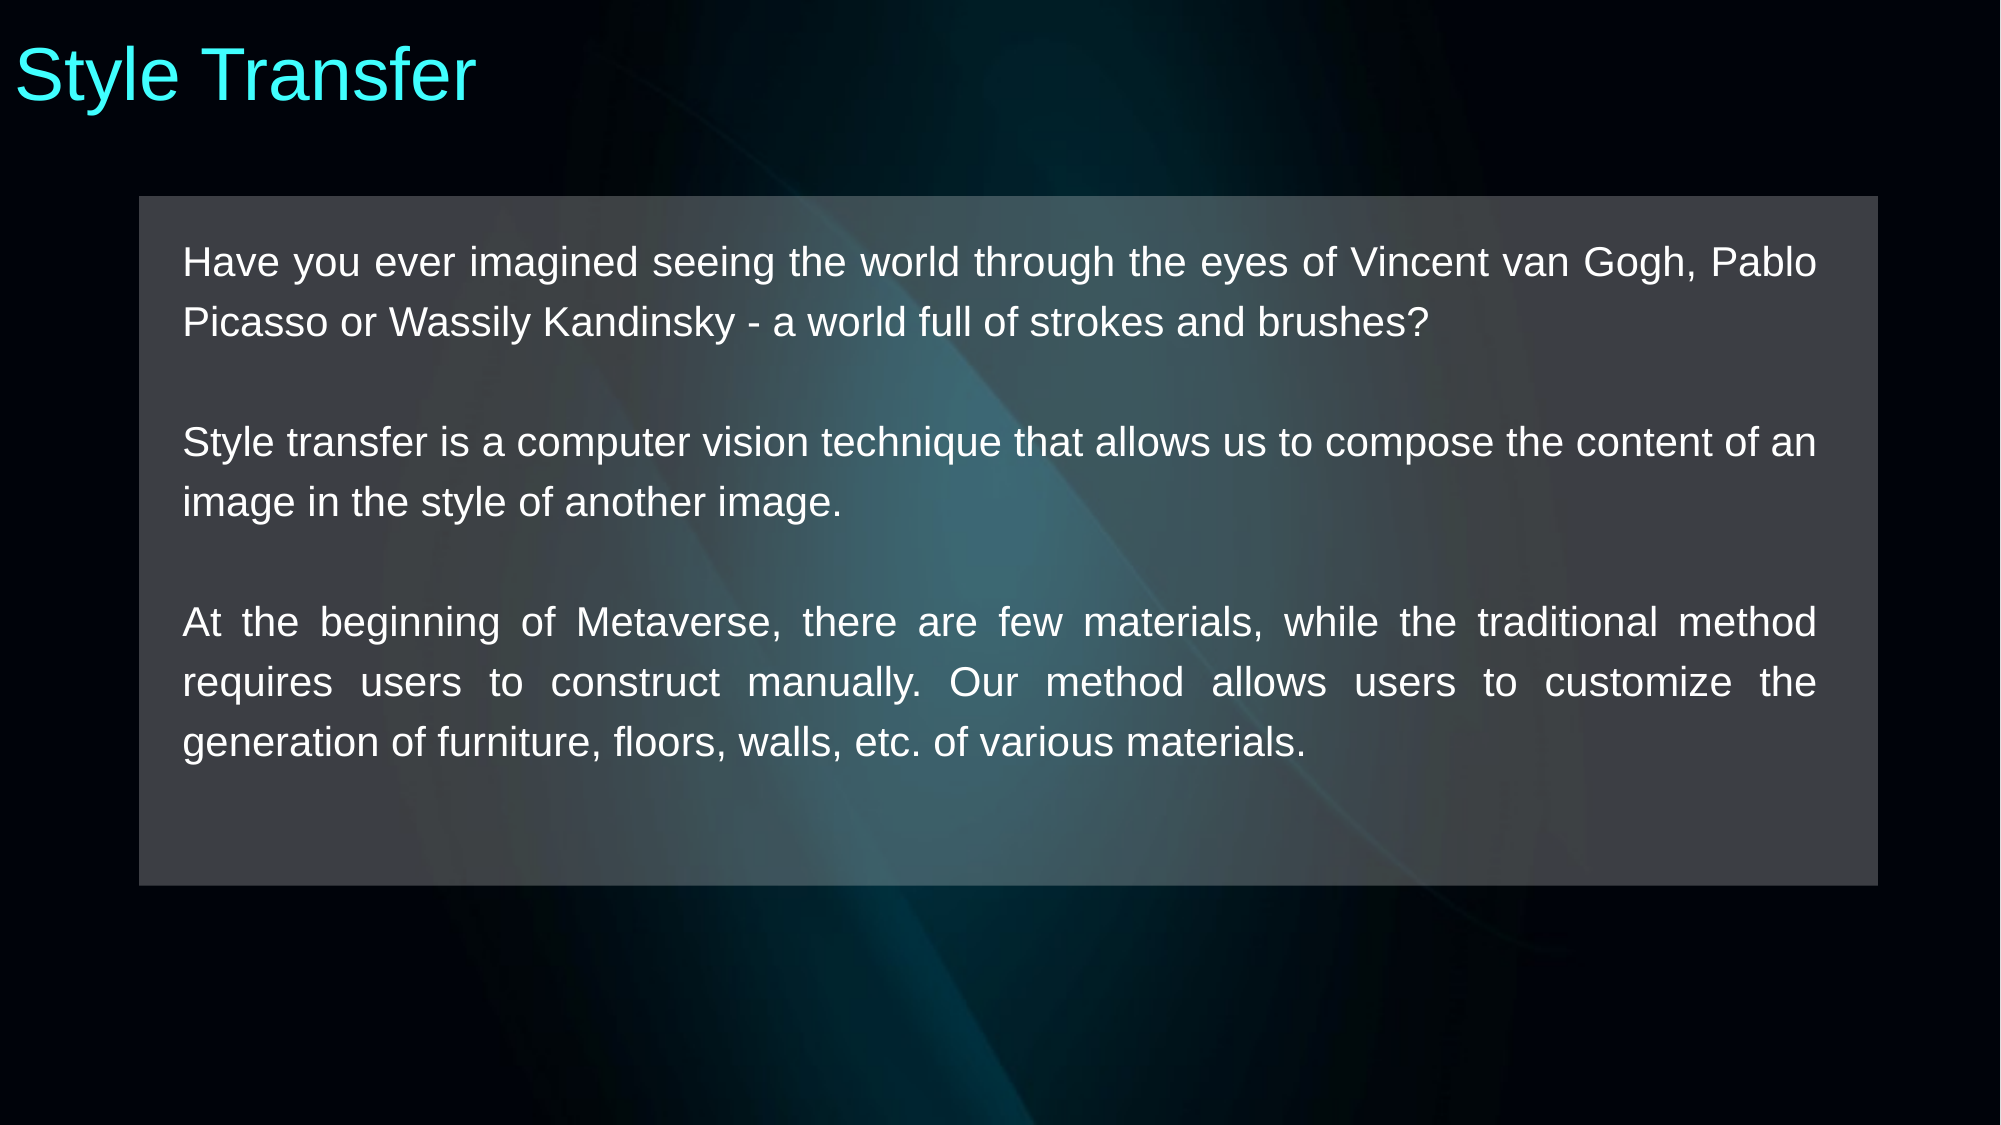

# Style Transfer

Have you ever imagined seeing the world through the eyes of Vincent van Gogh, Pablo Picasso or Wassily Kandinsky - a world full of strokes and brushes?

Style transfer is a computer vision technique that allows us to compose the content of an image in the style of another image.

At the beginning of Metaverse, there are few materials, while the traditional method requires users to construct manually. Our method allows users to customize the generation of furniture, floors, walls, etc. of various materials.